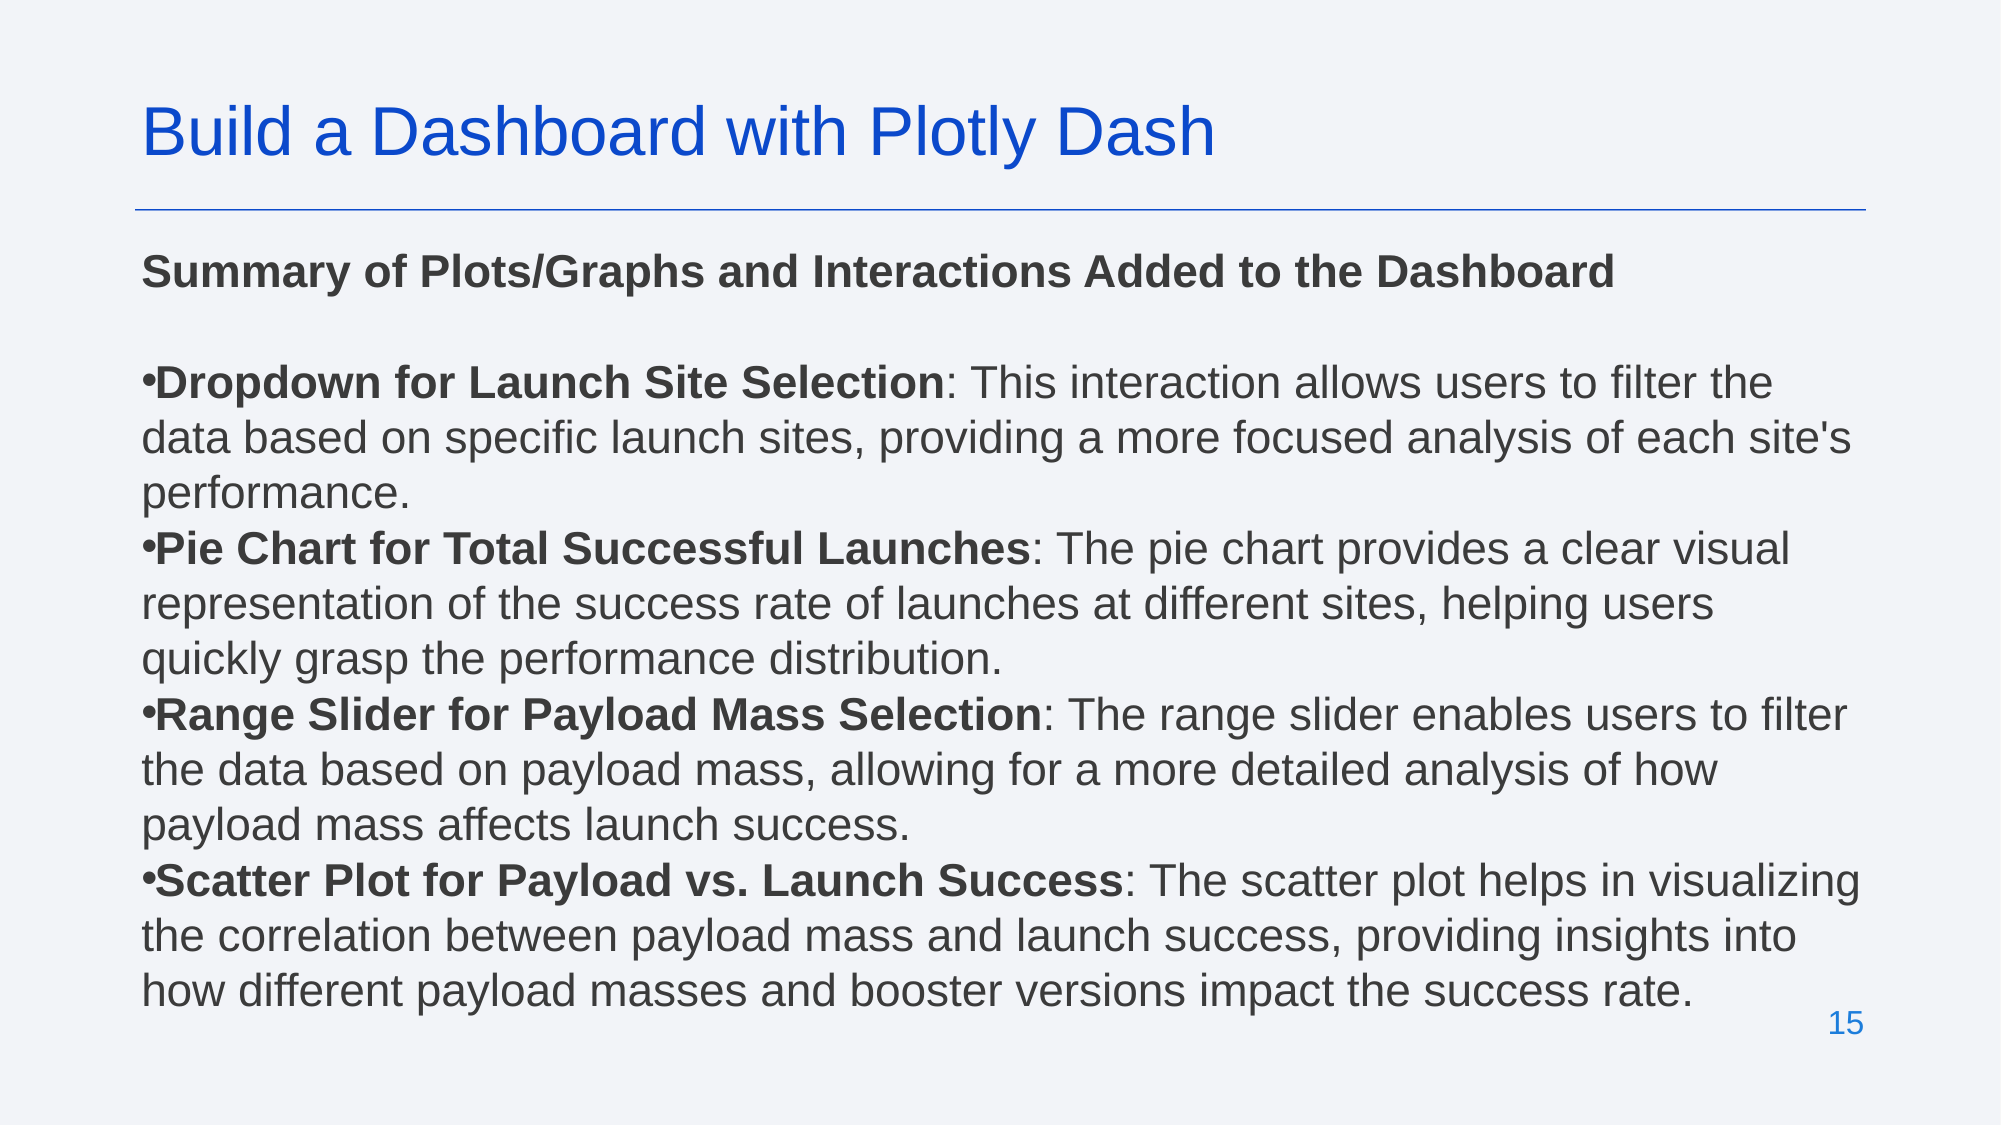

Build a Dashboard with Plotly Dash
Summary of Plots/Graphs and Interactions Added to the Dashboard

Dropdown for Launch Site Selection: This interaction allows users to filter the data based on specific launch sites, providing a more focused analysis of each site's performance.
Pie Chart for Total Successful Launches: The pie chart provides a clear visual representation of the success rate of launches at different sites, helping users quickly grasp the performance distribution.
Range Slider for Payload Mass Selection: The range slider enables users to filter the data based on payload mass, allowing for a more detailed analysis of how payload mass affects launch success.
Scatter Plot for Payload vs. Launch Success: The scatter plot helps in visualizing the correlation between payload mass and launch success, providing insights into how different payload masses and booster versions impact the success rate.

15